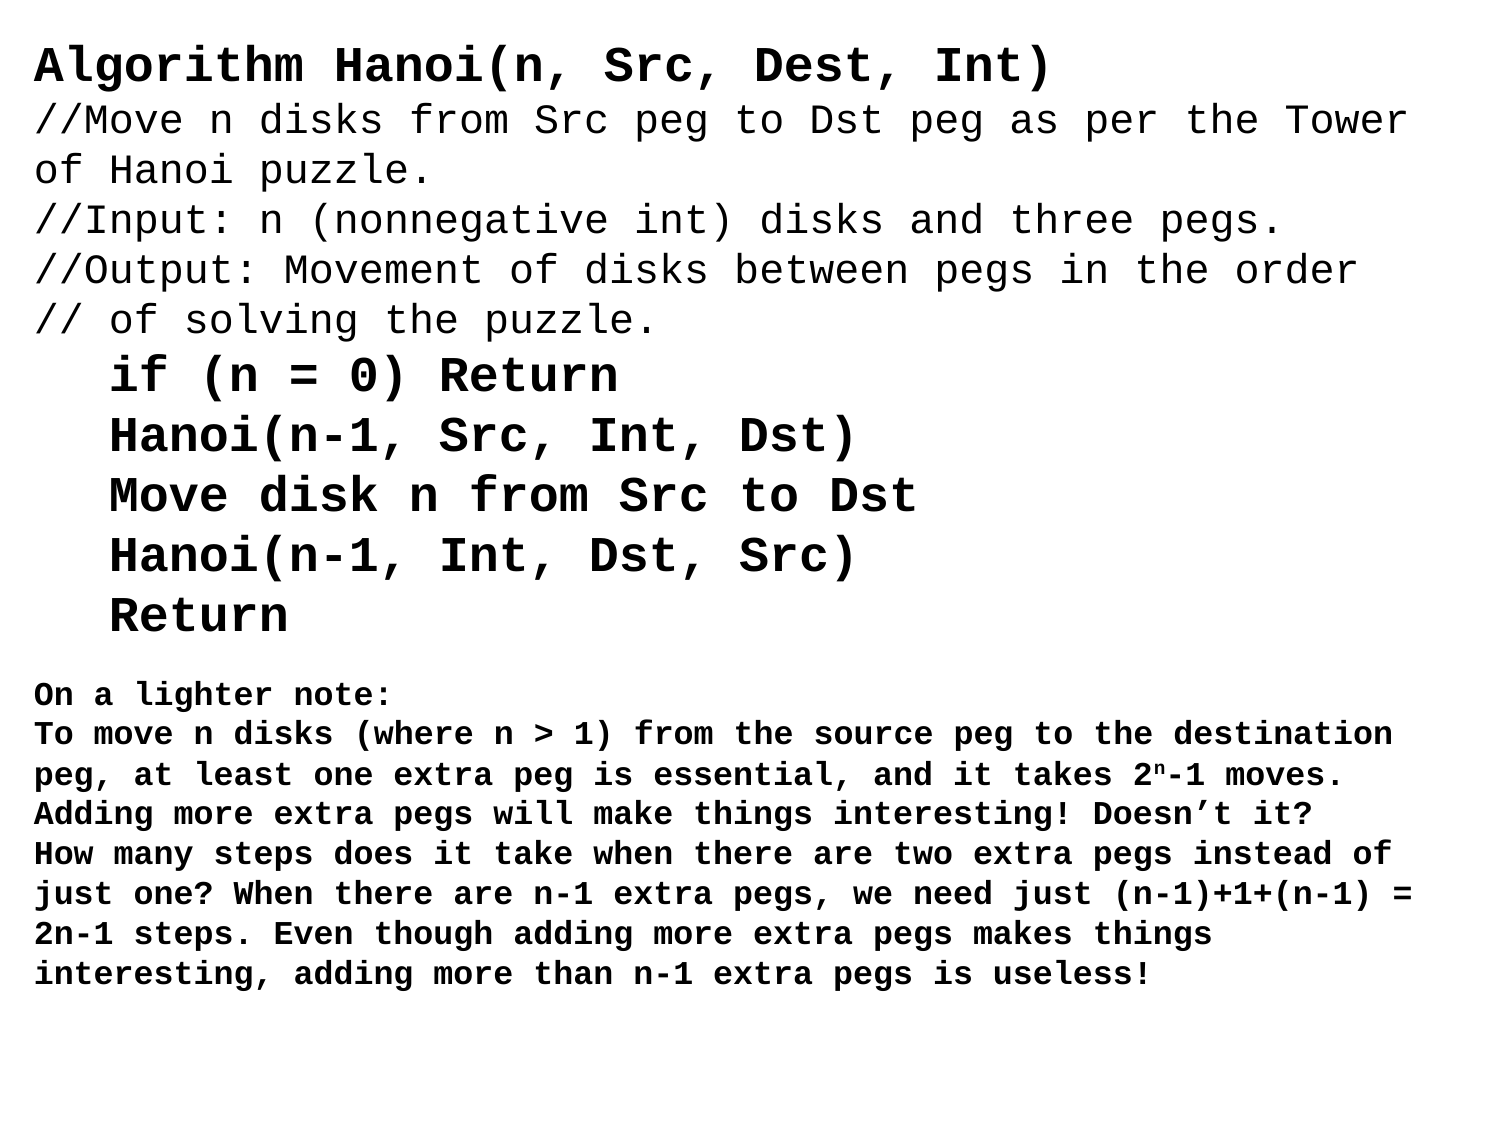

Algorithm Hanoi(n, Src, Dest, Int)
//Move n disks from Src peg to Dst peg as per the Tower of Hanoi puzzle.
//Input: n (nonnegative int) disks and three pegs.
//Output: Movement of disks between pegs in the order
// of solving the puzzle.
if (n = 0) Return
Hanoi(n-1, Src, Int, Dst)
Move disk n from Src to Dst
Hanoi(n-1, Int, Dst, Src)
Return

On a lighter note:
To move n disks (where n > 1) from the source peg to the destination peg, at least one extra peg is essential, and it takes 2n-1 moves.
Adding more extra pegs will make things interesting! Doesn’t it?
How many steps does it take when there are two extra pegs instead of just one? When there are n-1 extra pegs, we need just (n-1)+1+(n-1) = 2n-1 steps. Even though adding more extra pegs makes things interesting, adding more than n-1 extra pegs is useless!